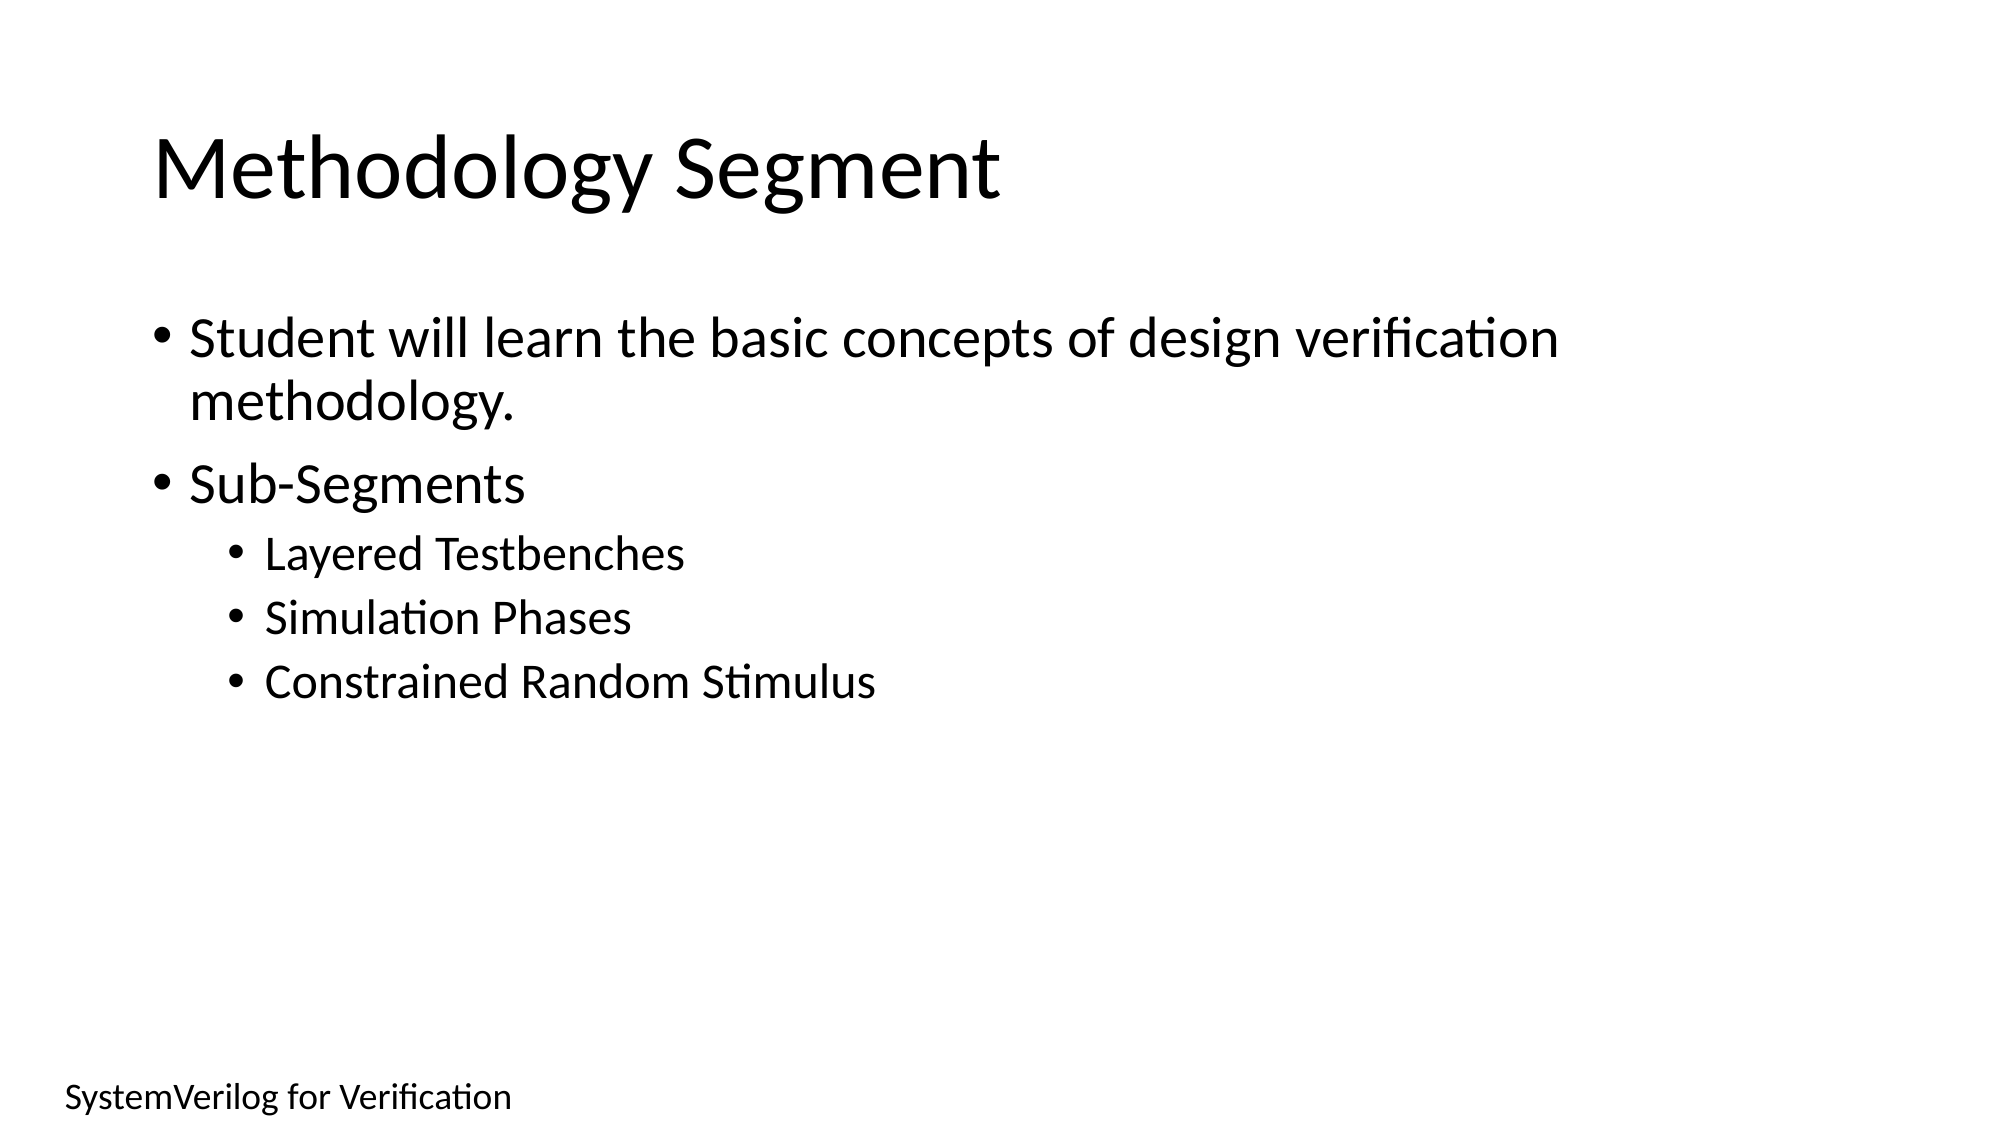

# Methodology Segment
Student will learn the basic concepts of design verification methodology.
Sub-Segments
Layered Testbenches
Simulation Phases
Constrained Random Stimulus

SystemVerilog for Verification